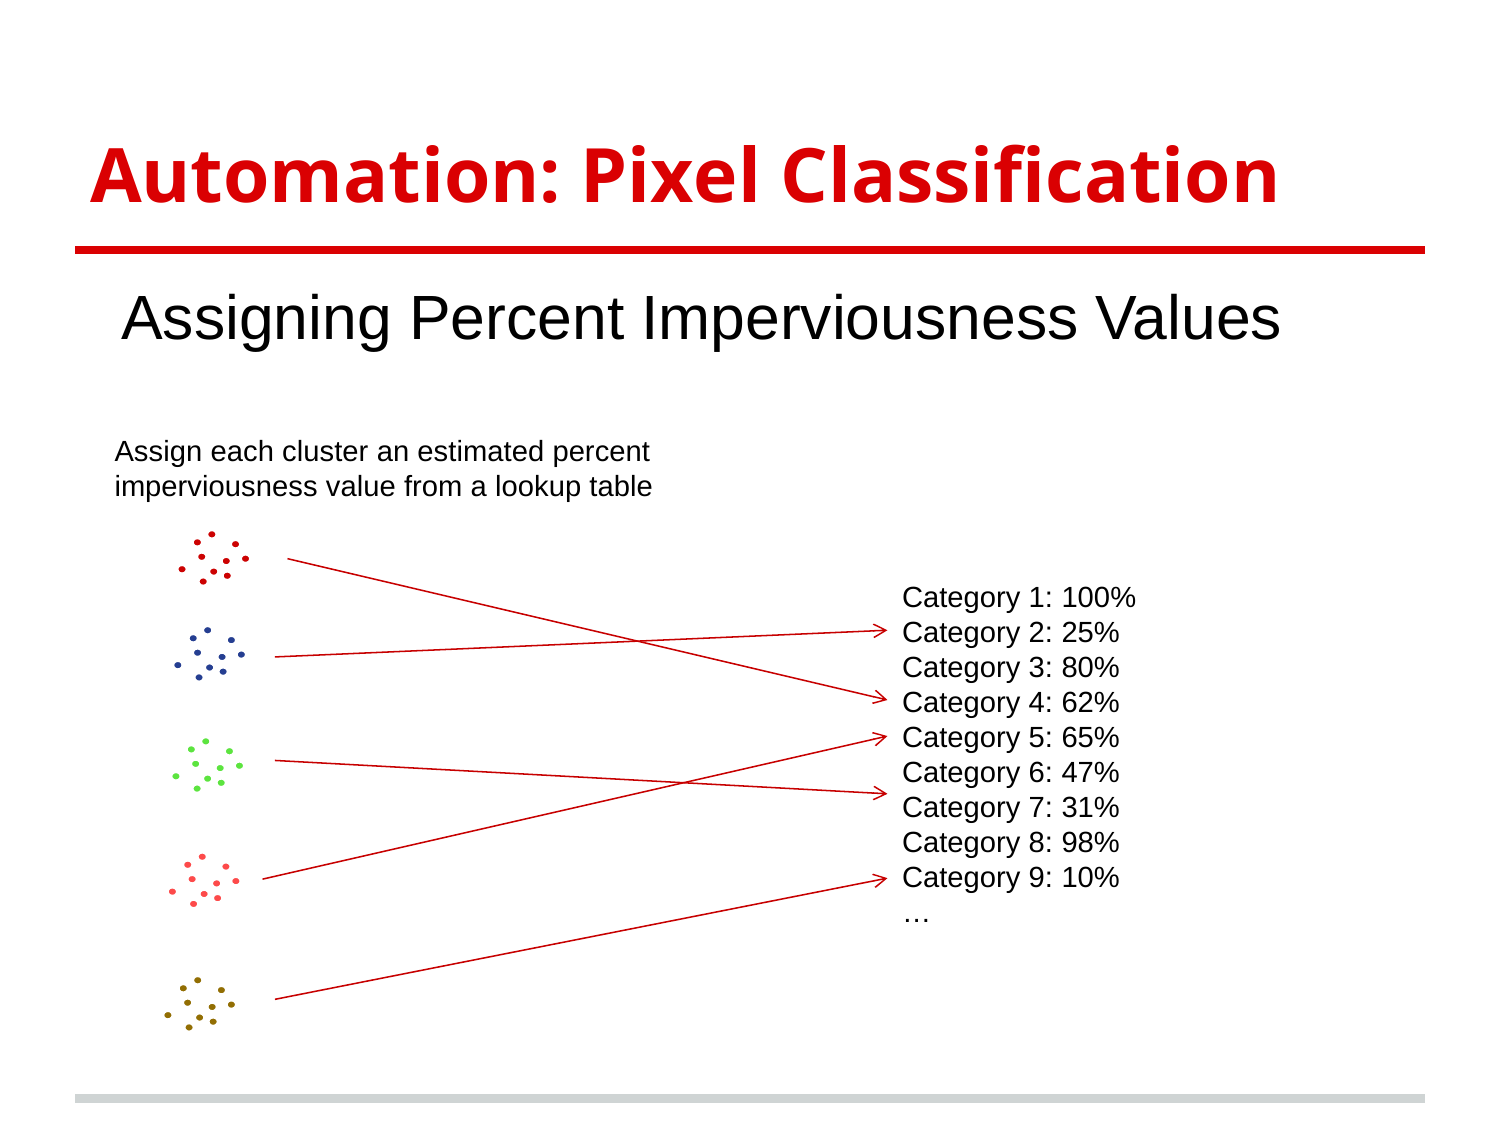

# Automation: Pixel Classification
Assigning Percent Imperviousness Values
Assign each cluster an estimated percent imperviousness value from a lookup table

Category 1: 100%
Category 2: 25%
Category 3: 80%
Category 4: 62%
Category 5: 65%
Category 6: 47%
Category 7: 31%
Category 8: 98%
Category 9: 10%
…